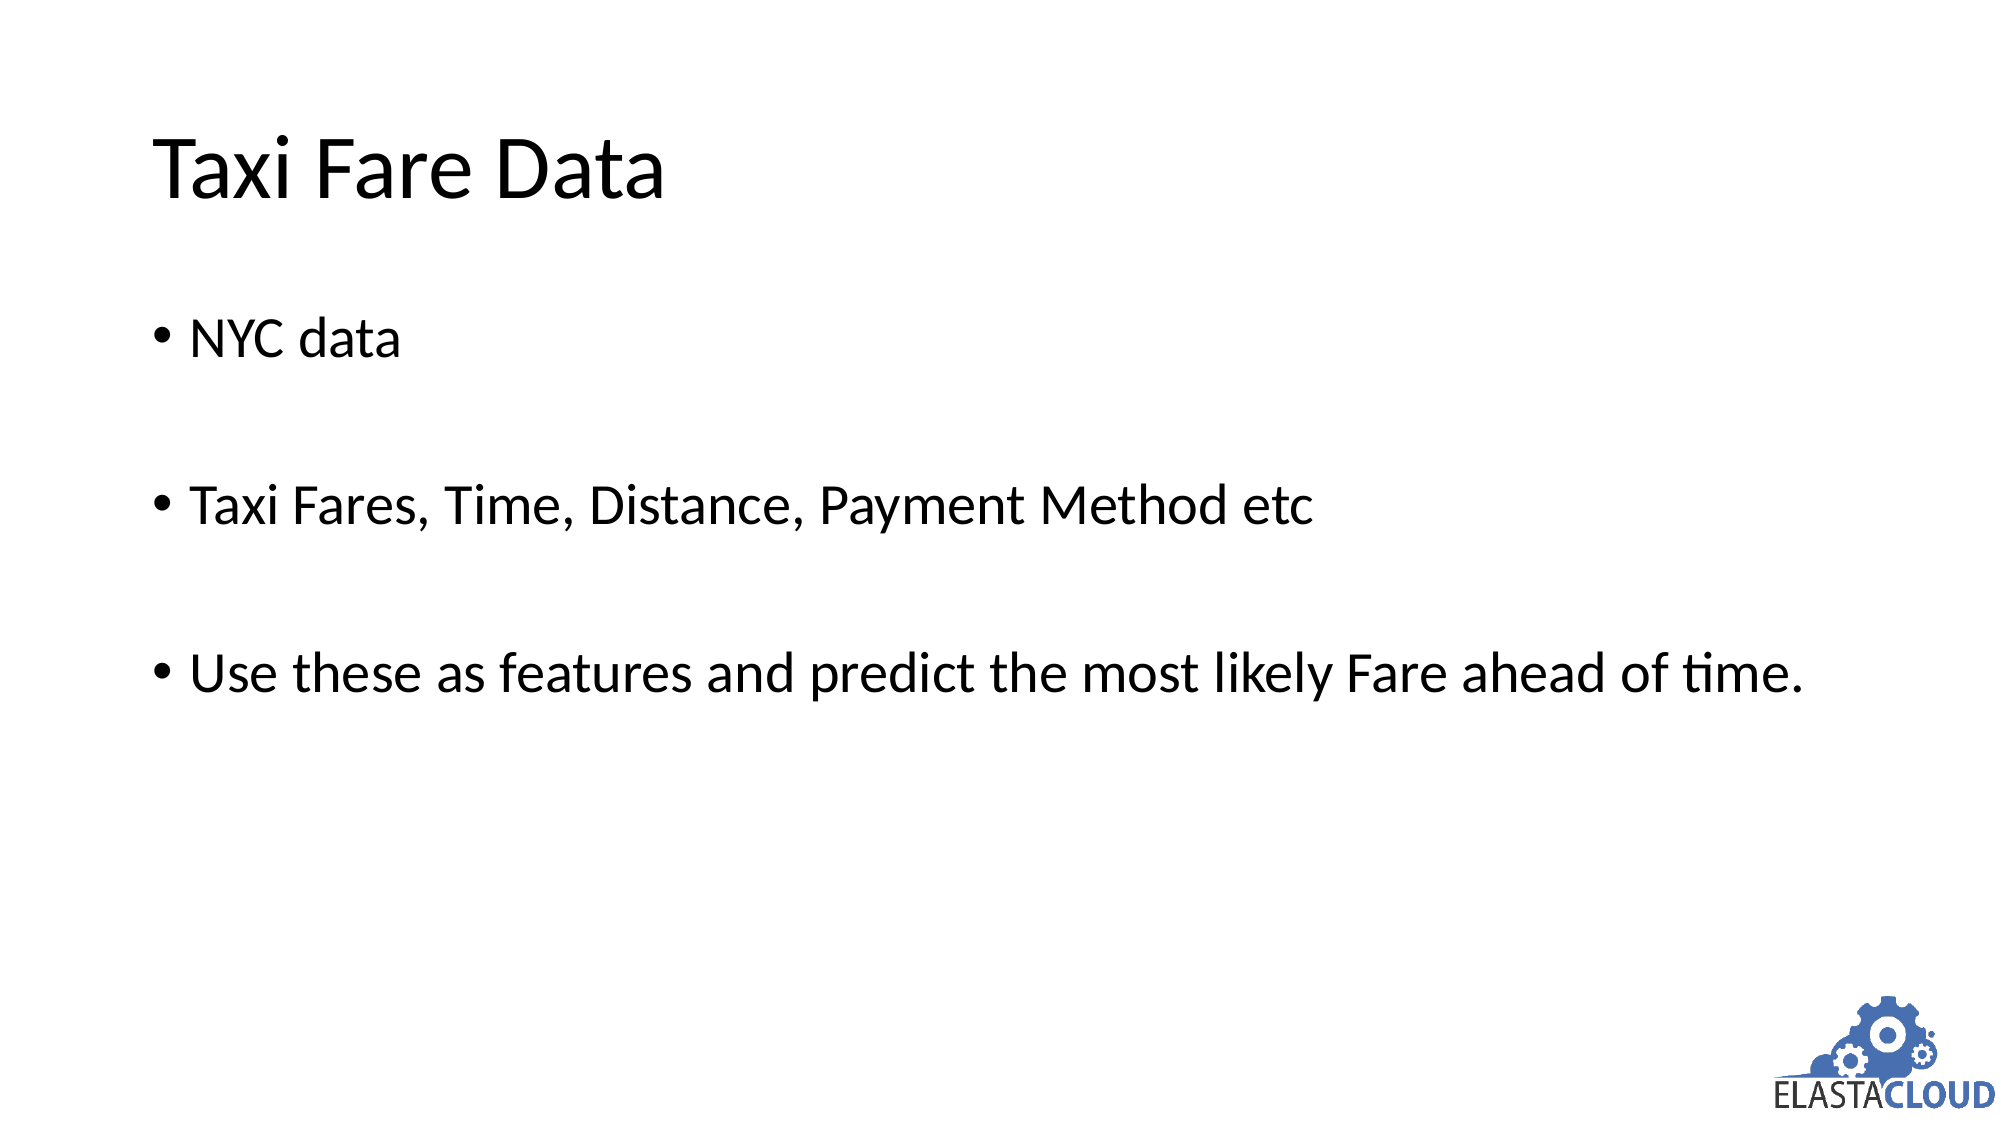

# Taxi Fare Data
NYC data

Taxi Fares, Time, Distance, Payment Method etc

Use these as features and predict the most likely Fare ahead of time.